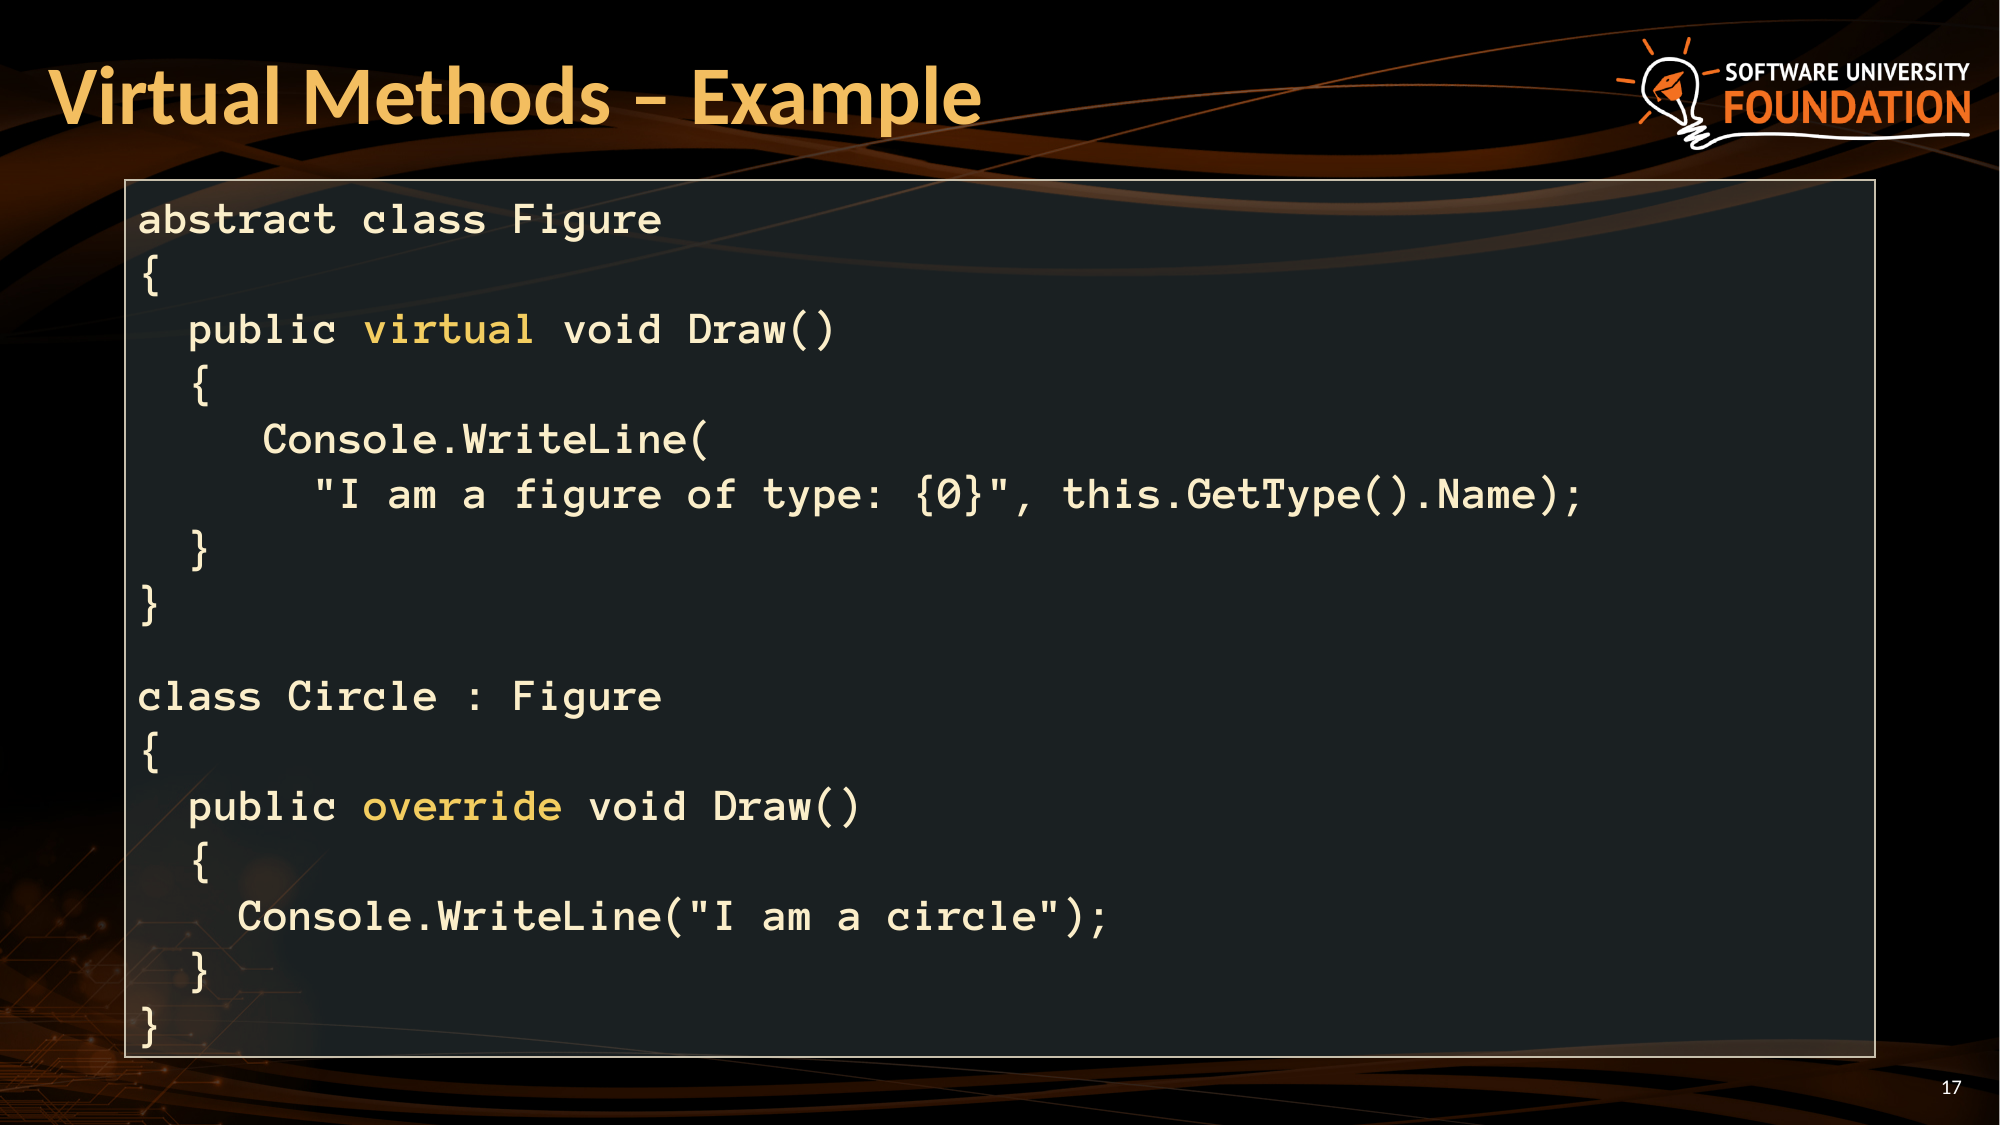

# Virtual Methods – Example
abstract class Figure
{
  public virtual void Draw()
  {
     Console.WriteLine(
       "I am a figure of type: {0}", this.GetType().Name);
  }
}
class Circle : Figure
{
  public override void Draw()
  {
    Console.WriteLine("I am a circle");
  }
}
17